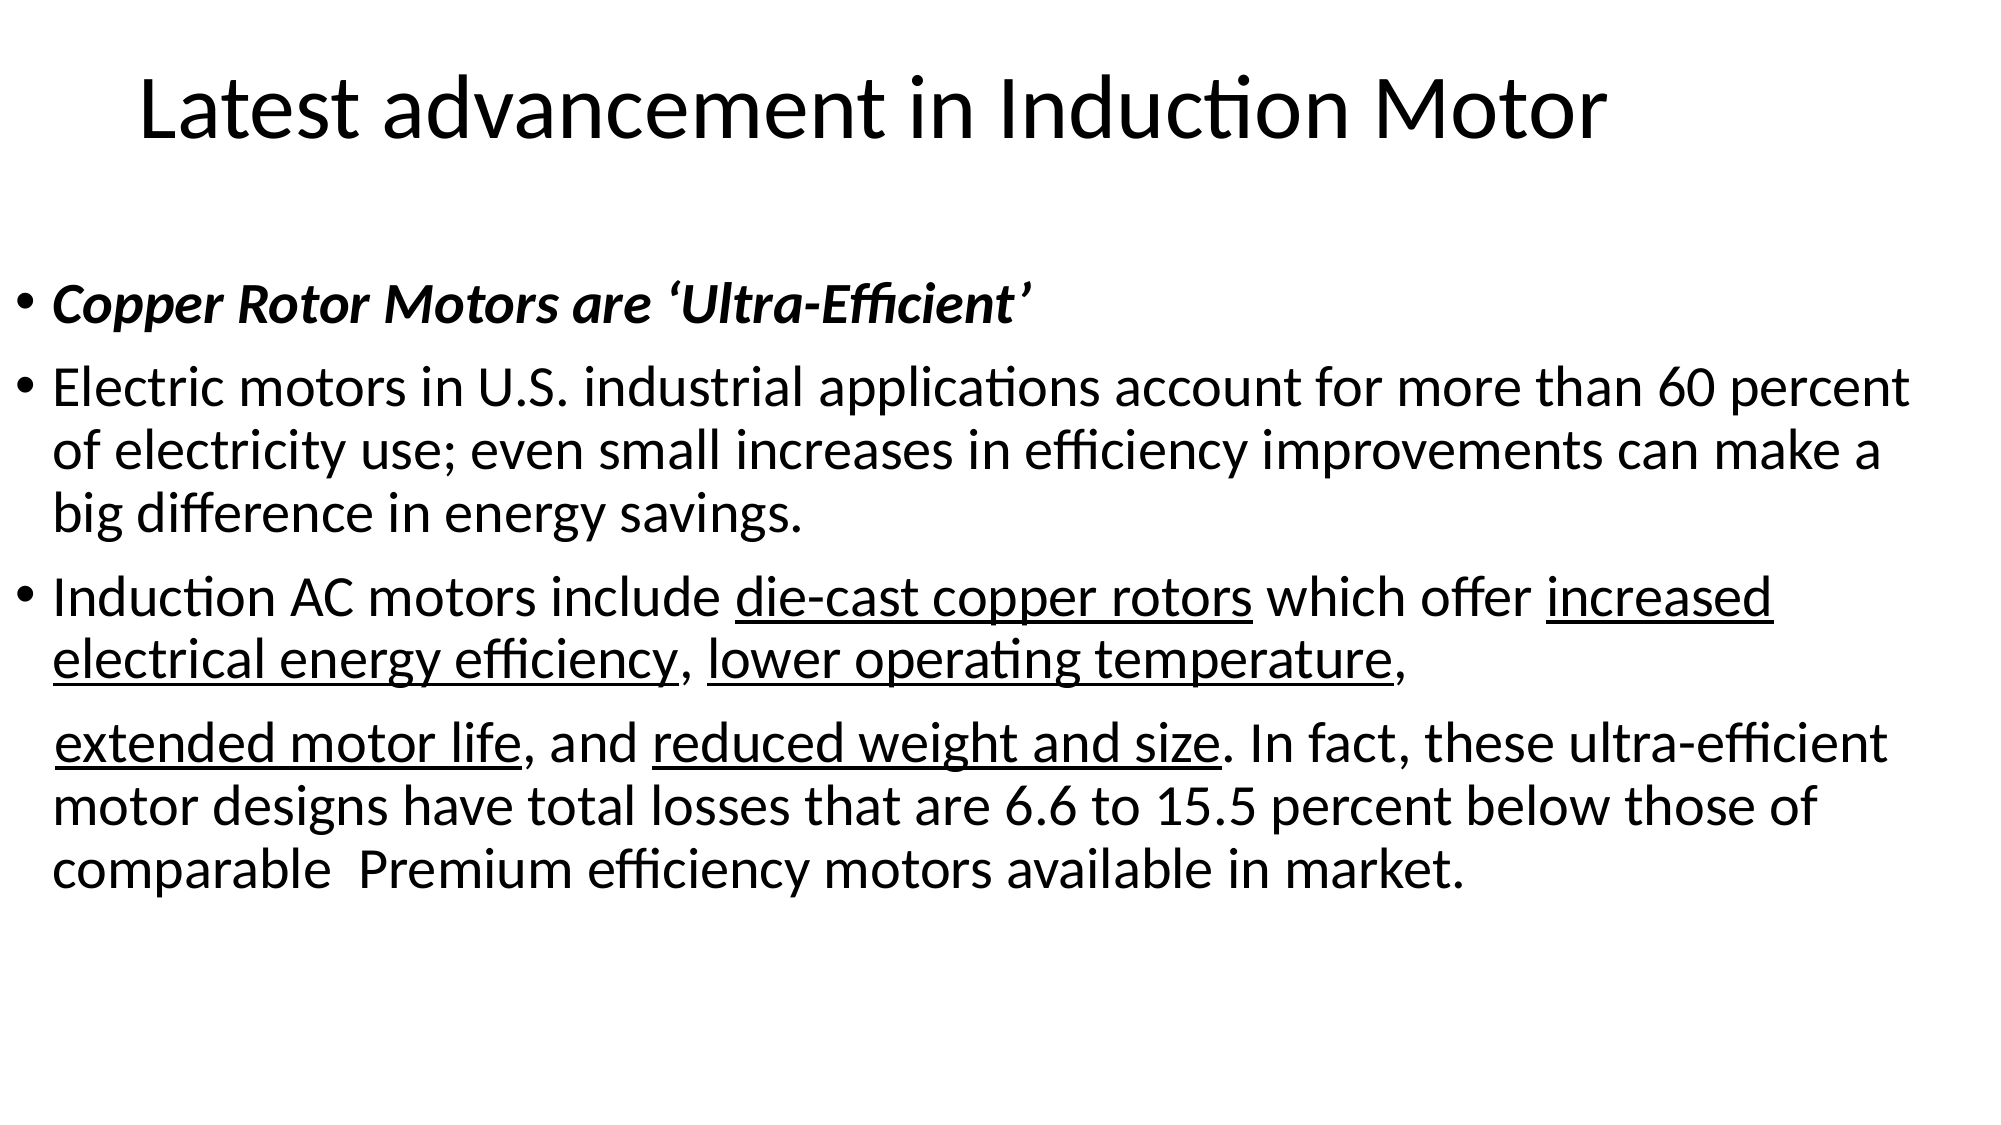

# Latest advancement in Induction Motor
Copper Rotor Motors are ‘Ultra-Efficient’
Electric motors in U.S. industrial applications account for more than 60 percent of electricity use; even small increases in efficiency improvements can make a big difference in energy savings.
Induction AC motors include die-cast copper rotors which offer increased electrical energy efficiency, lower operating temperature,
   extended motor life, and reduced weight and size. In fact, these ultra-efficient motor designs have total losses that are 6.6 to 15.5 percent below those of comparable  Premium efficiency motors available in market.